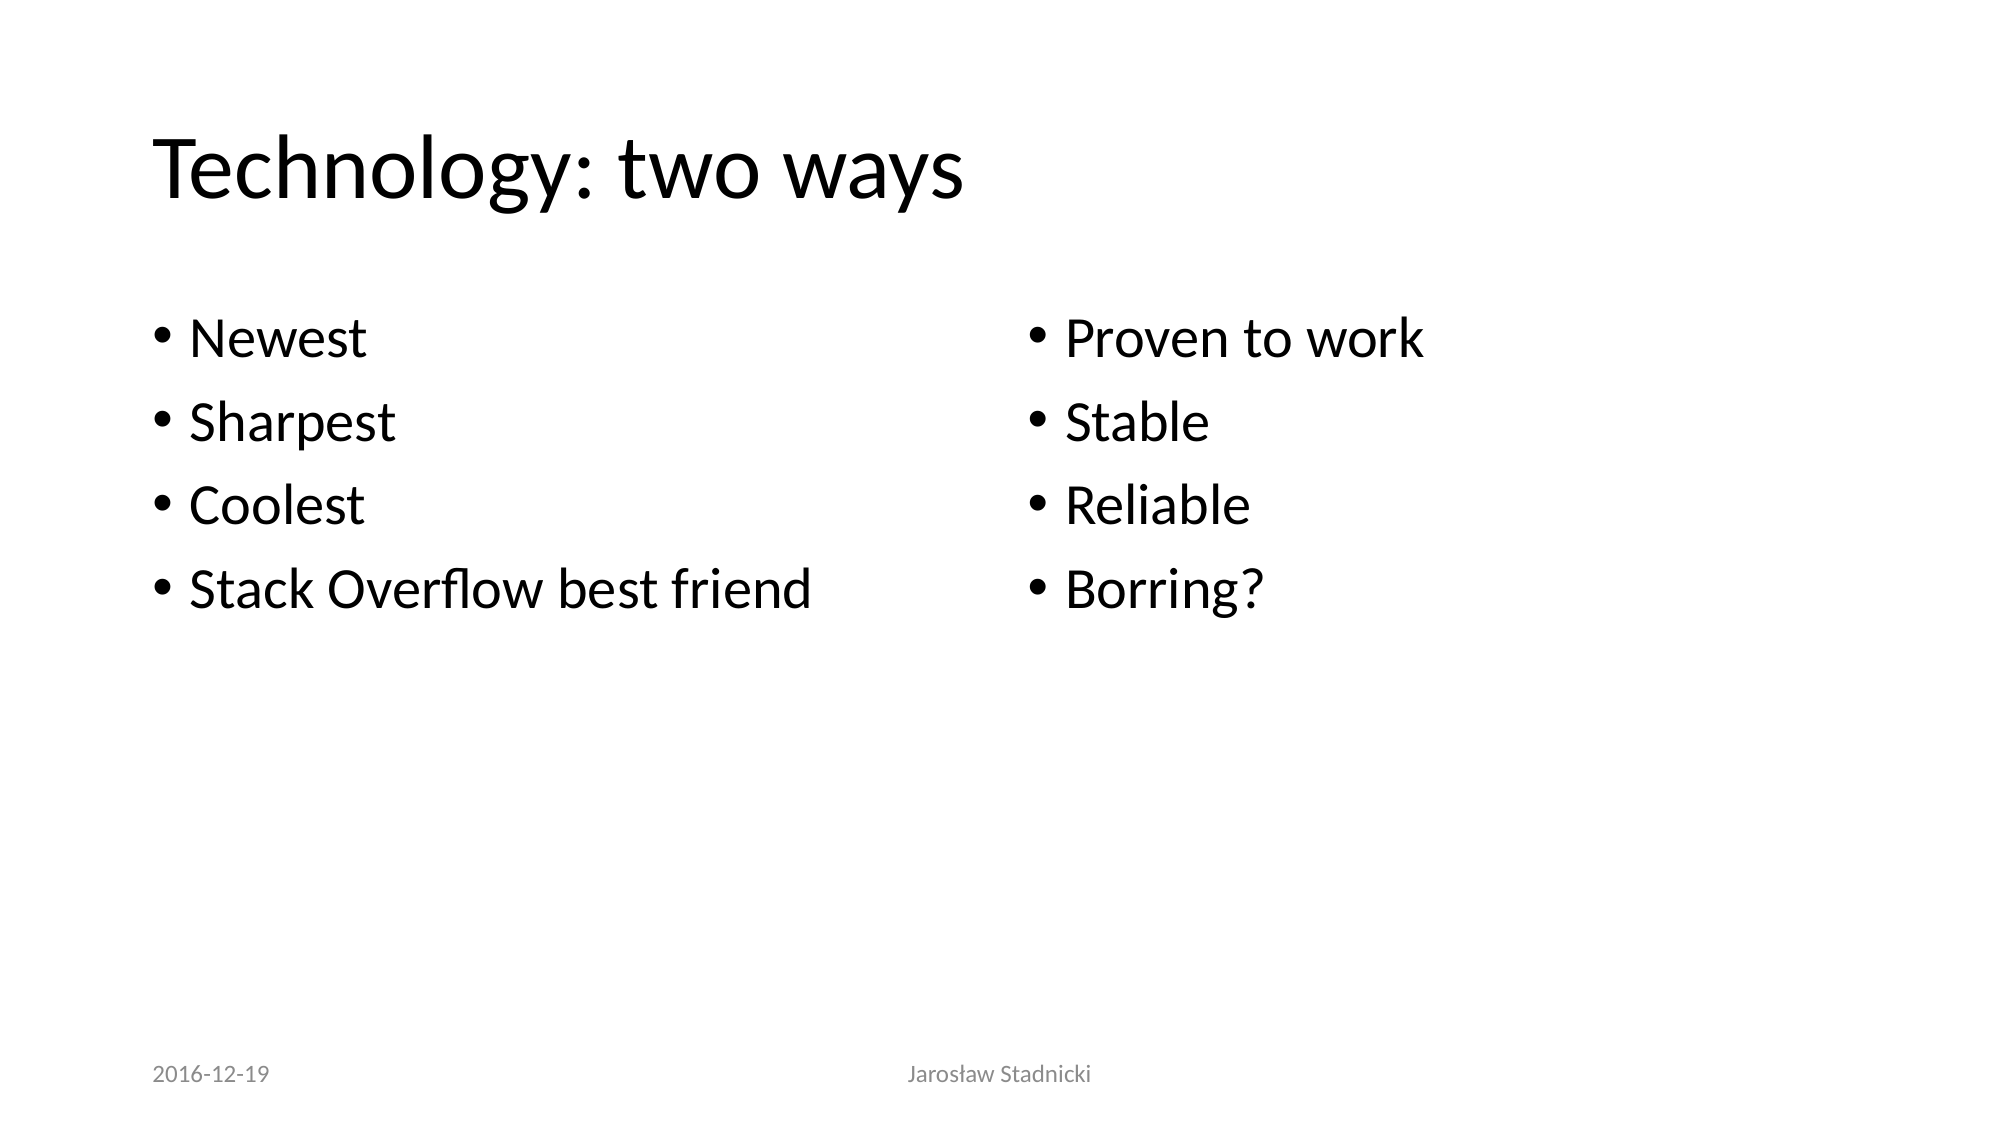

# Technology: two ways
Newest
Sharpest
Coolest
Stack Overflow best friend

Proven to work
Stable
Reliable
Borring?
2016-12-19
Jarosław Stadnicki